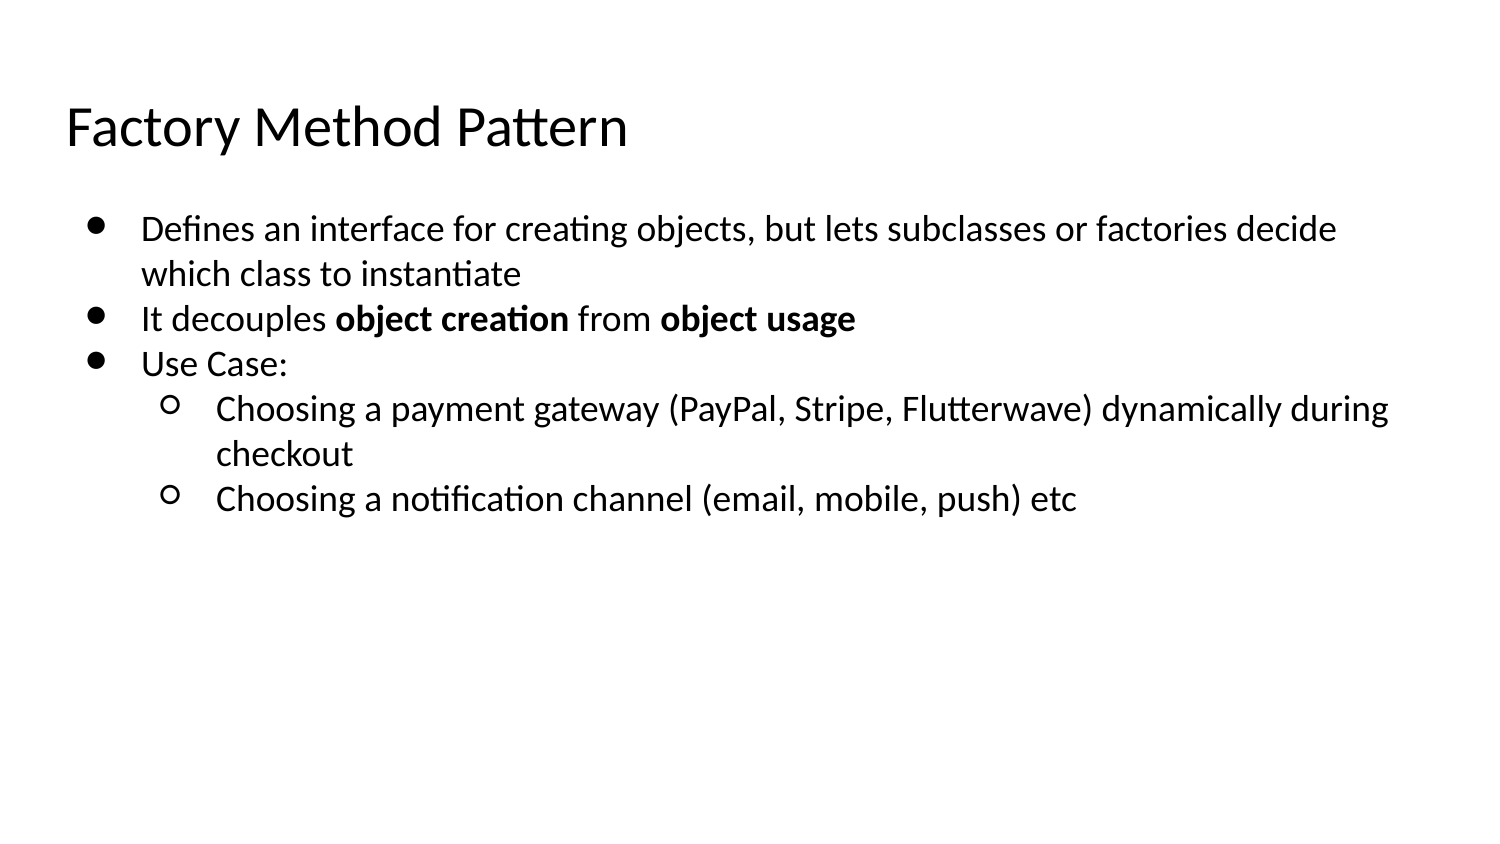

# Factory Method Pattern
Defines an interface for creating objects, but lets subclasses or factories decide which class to instantiate
It decouples object creation from object usage
Use Case:
Choosing a payment gateway (PayPal, Stripe, Flutterwave) dynamically during checkout
Choosing a notification channel (email, mobile, push) etc